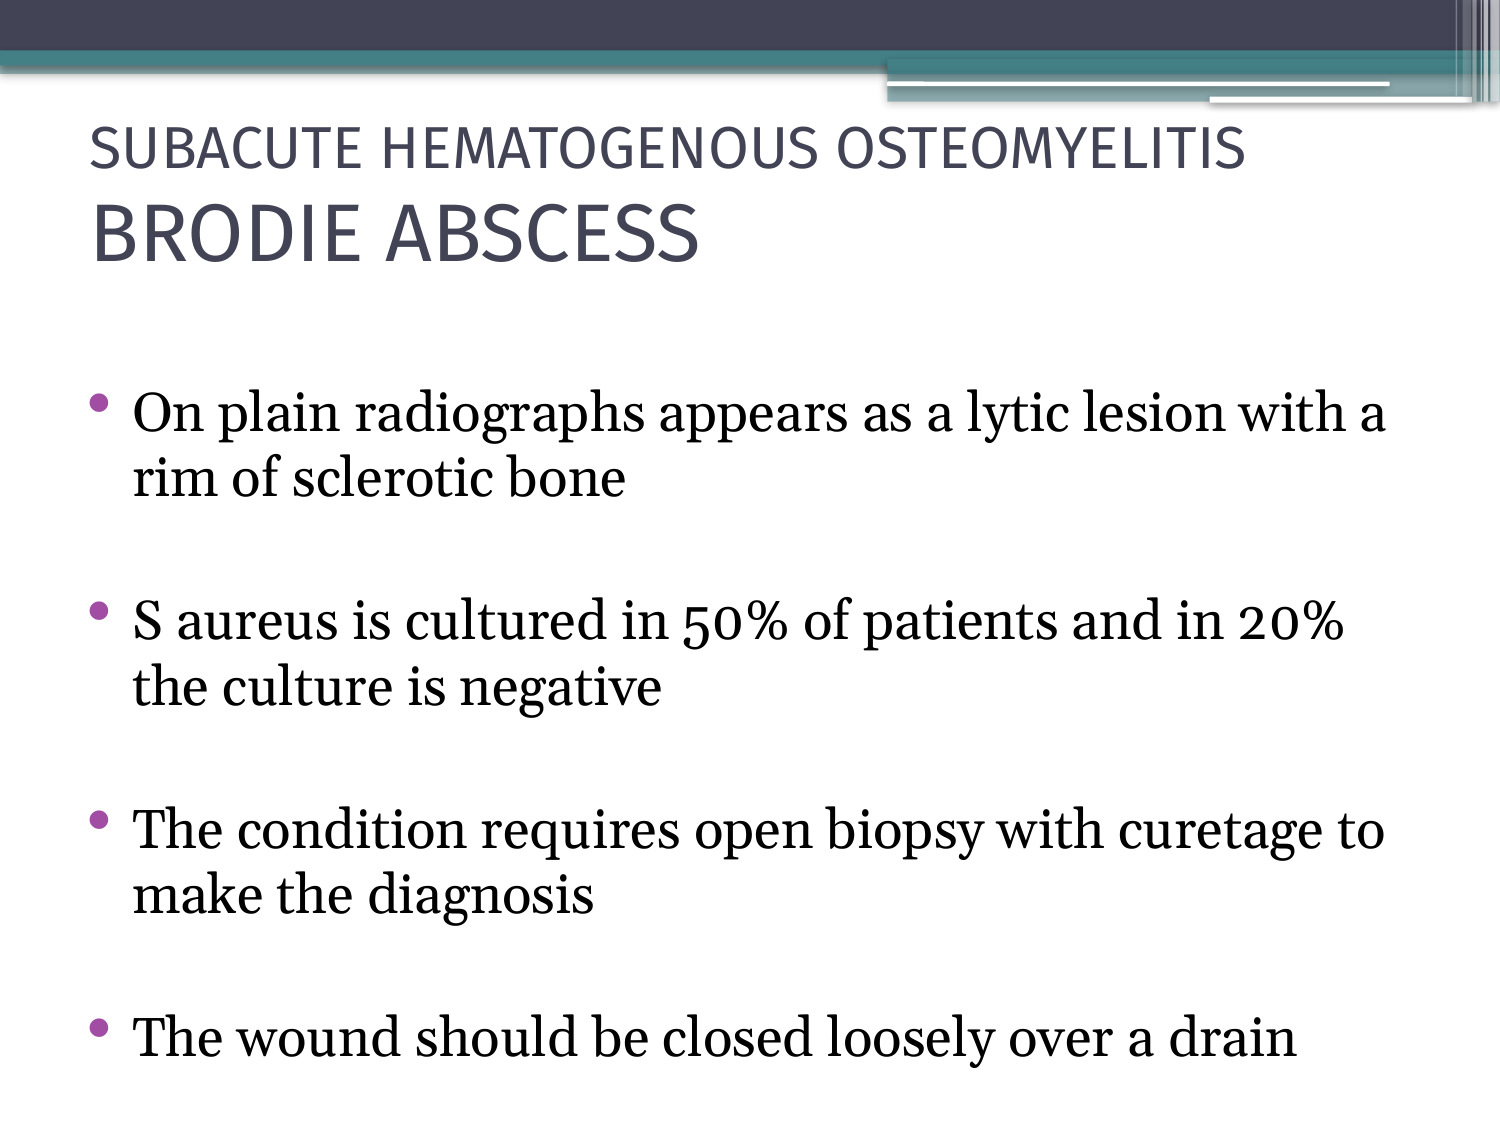

# SUBACUTE HEMATOGENOUS OSTEOMYELITIS BRODIE ABSCESS
On plain radiographs appears as a lytic lesion with a rim of sclerotic bone

S aureus is cultured in 50% of patients and in 20% the culture is negative

The condition requires open biopsy with curetage to make the diagnosis

The wound should be closed loosely over a drain